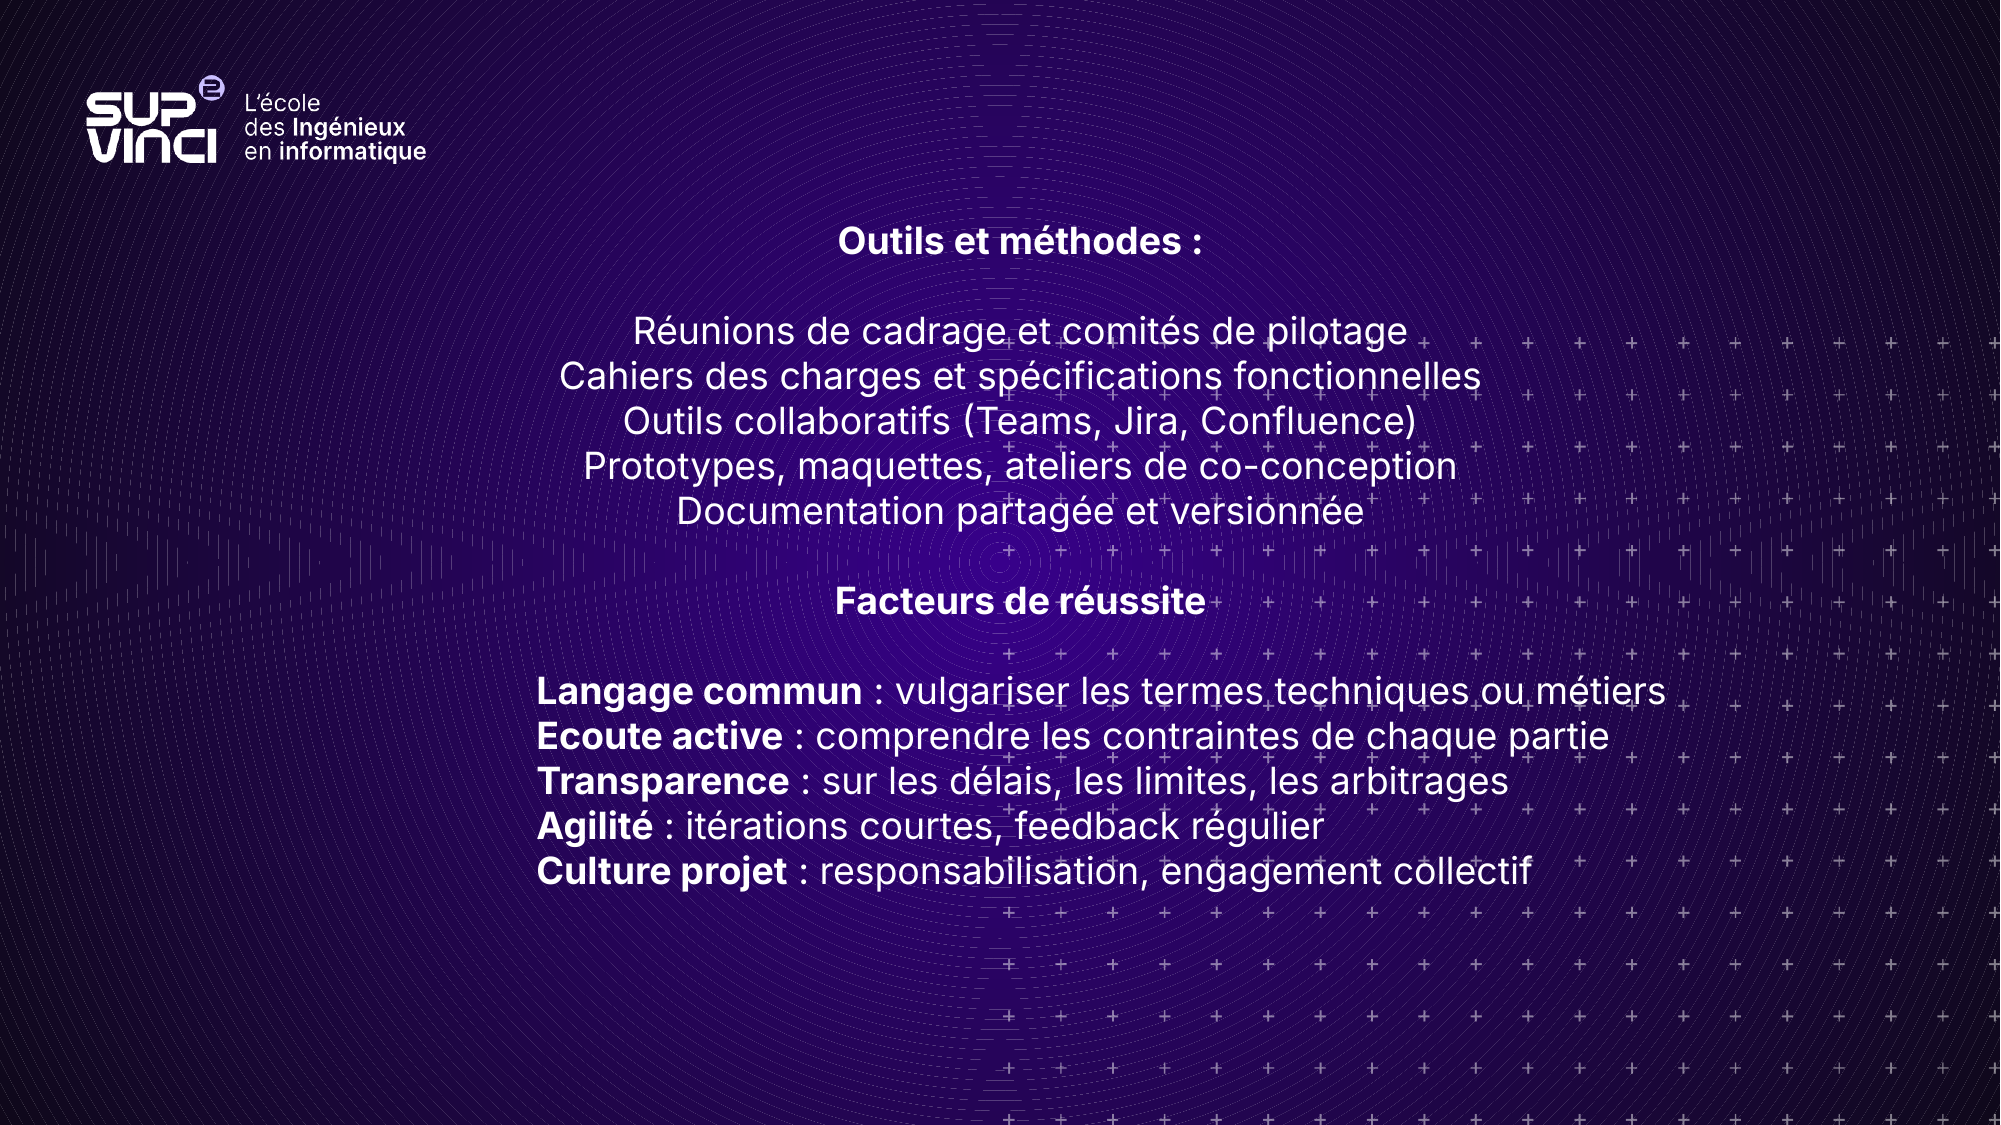

Outils et méthodes :

Réunions de cadrage et comités de pilotage
Cahiers des charges et spécifications fonctionnelles
Outils collaboratifs (Teams, Jira, Confluence)
Prototypes, maquettes, ateliers de co-conception
Documentation partagée et versionnée

Facteurs de réussite

Langage commun : vulgariser les termes techniques ou métiers
Ecoute active : comprendre les contraintes de chaque partie
Transparence : sur les délais, les limites, les arbitrages
Agilité : itérations courtes, feedback régulier
Culture projet : responsabilisation, engagement collectif